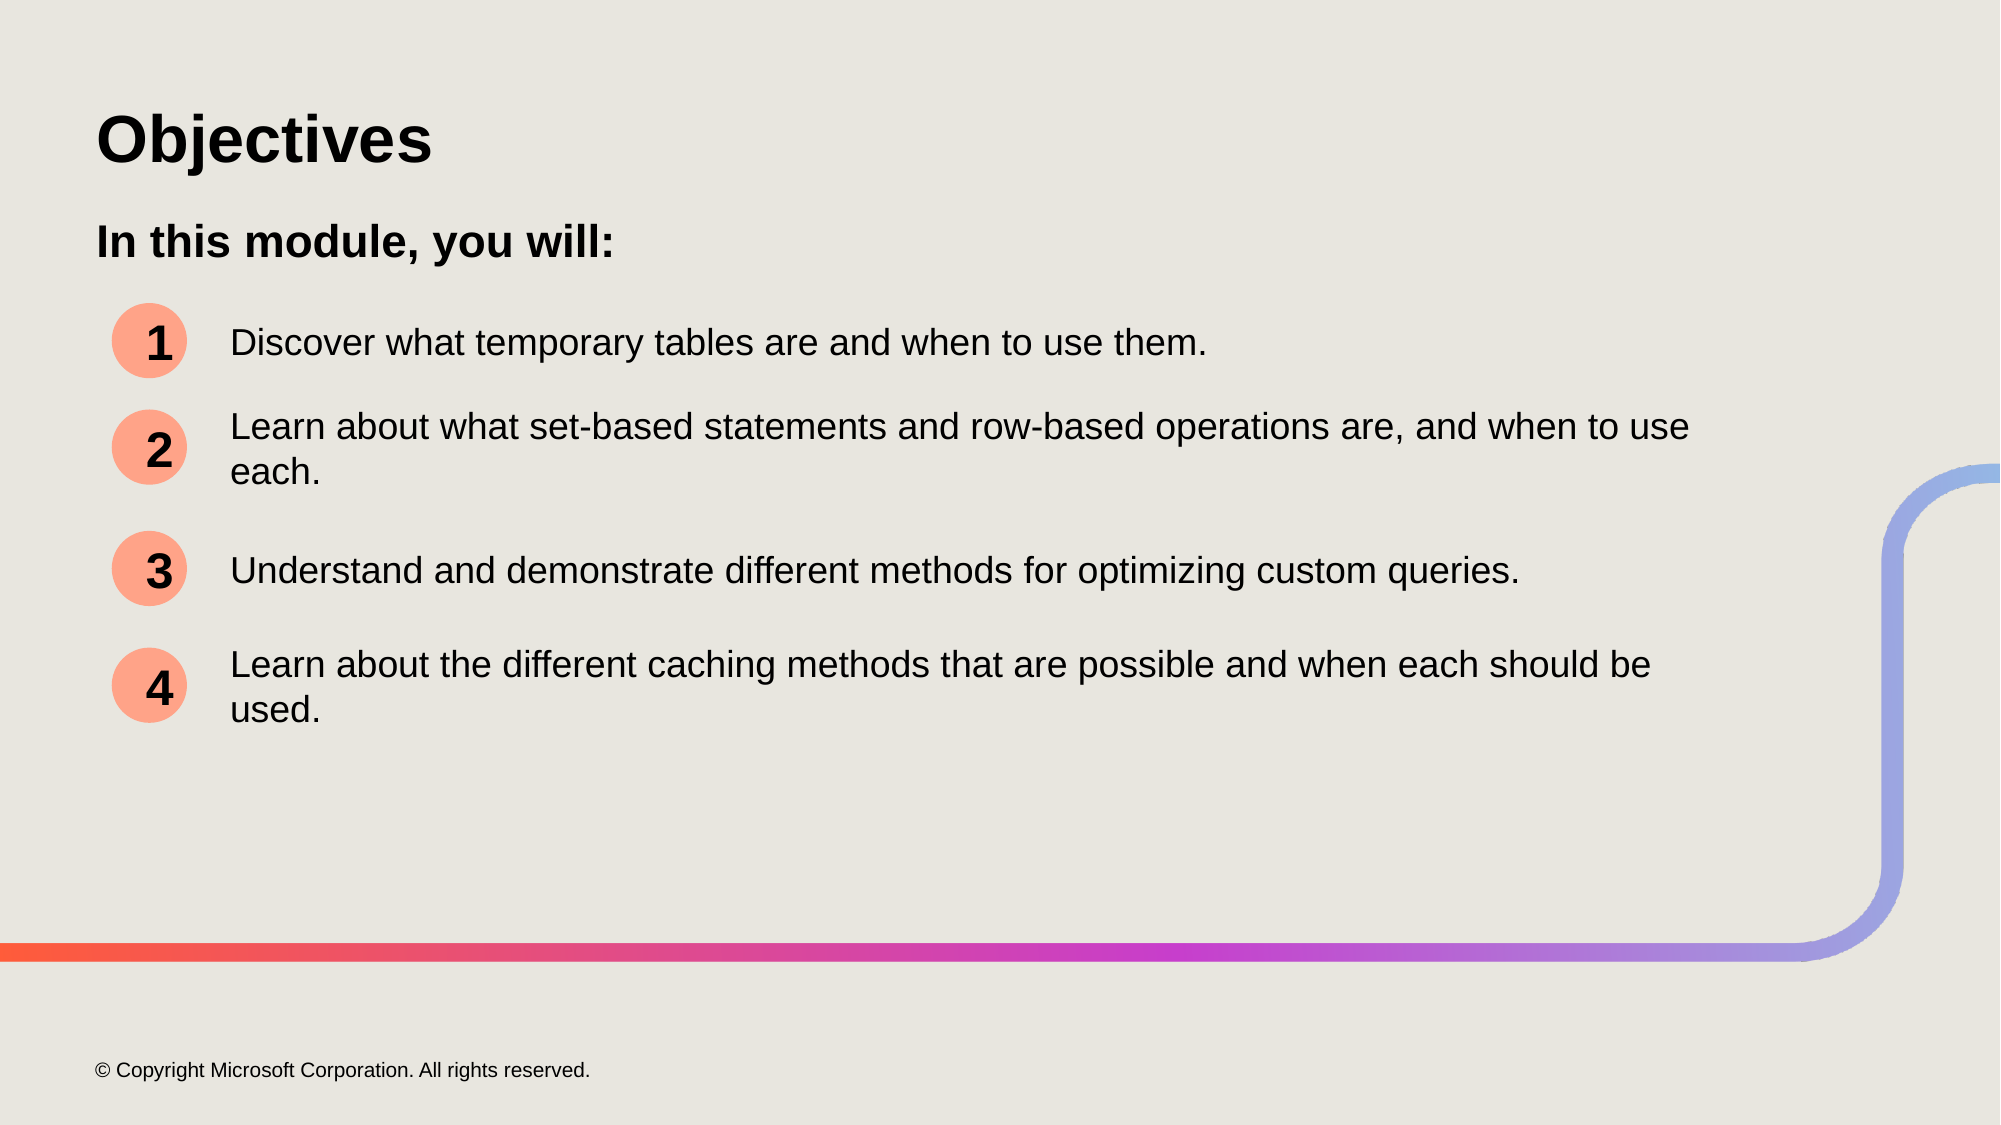

# Objectives
In this module, you will:
1
Discover what temporary tables are and when to use them.
2
Learn about what set-based statements and row-based operations are, and when to use each.
3
Understand and demonstrate different methods for optimizing custom queries.
4
Learn about the different caching methods that are possible and when each should be used.